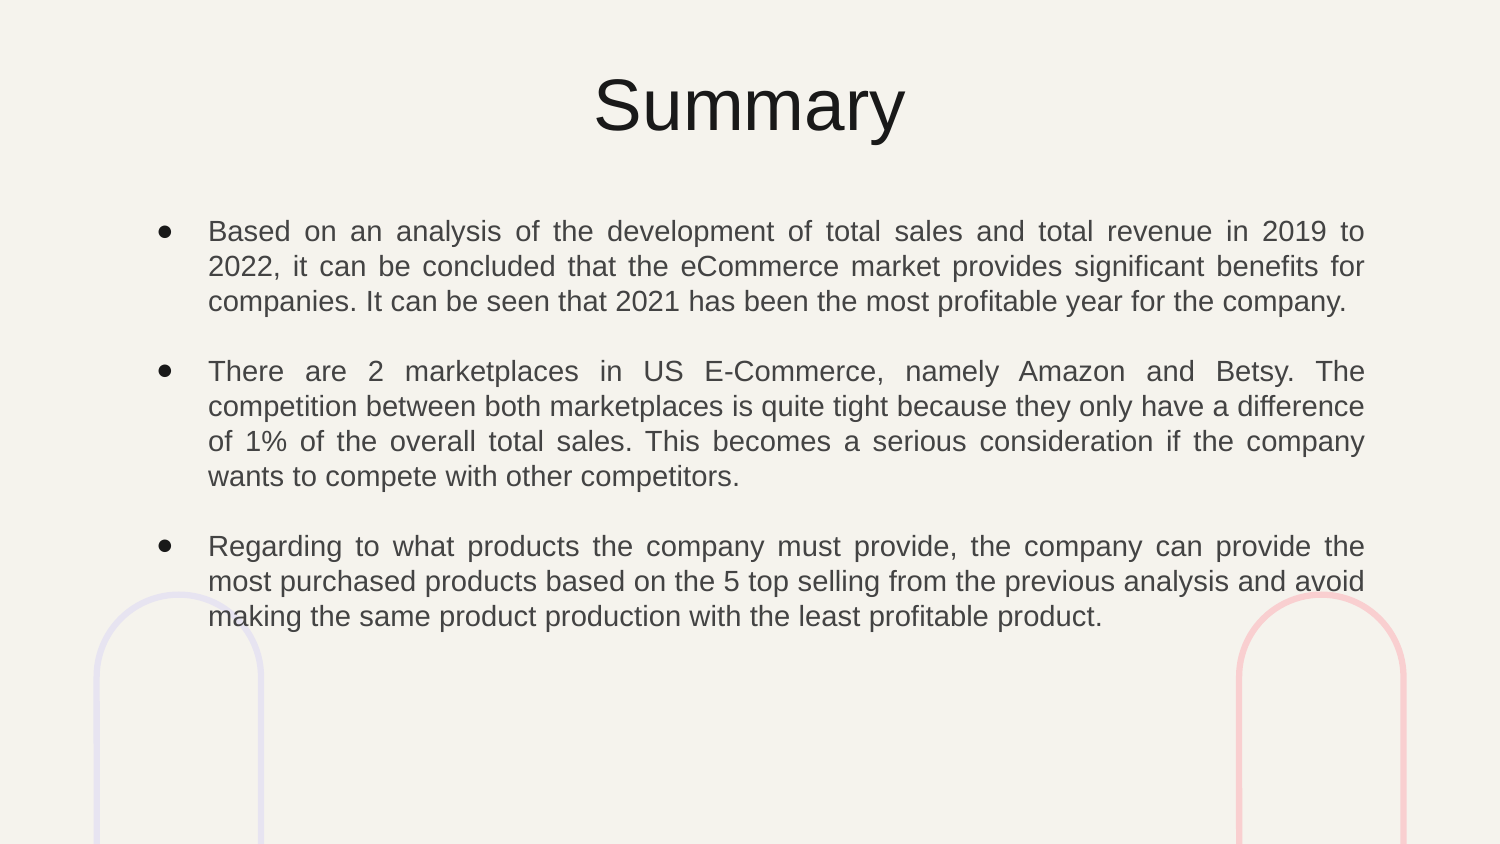

# Summary
Based on an analysis of the development of total sales and total revenue in 2019 to 2022, it can be concluded that the eCommerce market provides significant benefits for companies. It can be seen that 2021 has been the most profitable year for the company.

There are 2 marketplaces in US E-Commerce, namely Amazon and Betsy. The competition between both marketplaces is quite tight because they only have a difference of 1% of the overall total sales. This becomes a serious consideration if the company wants to compete with other competitors.

Regarding to what products the company must provide, the company can provide the most purchased products based on the 5 top selling from the previous analysis and avoid making the same product production with the least profitable product.